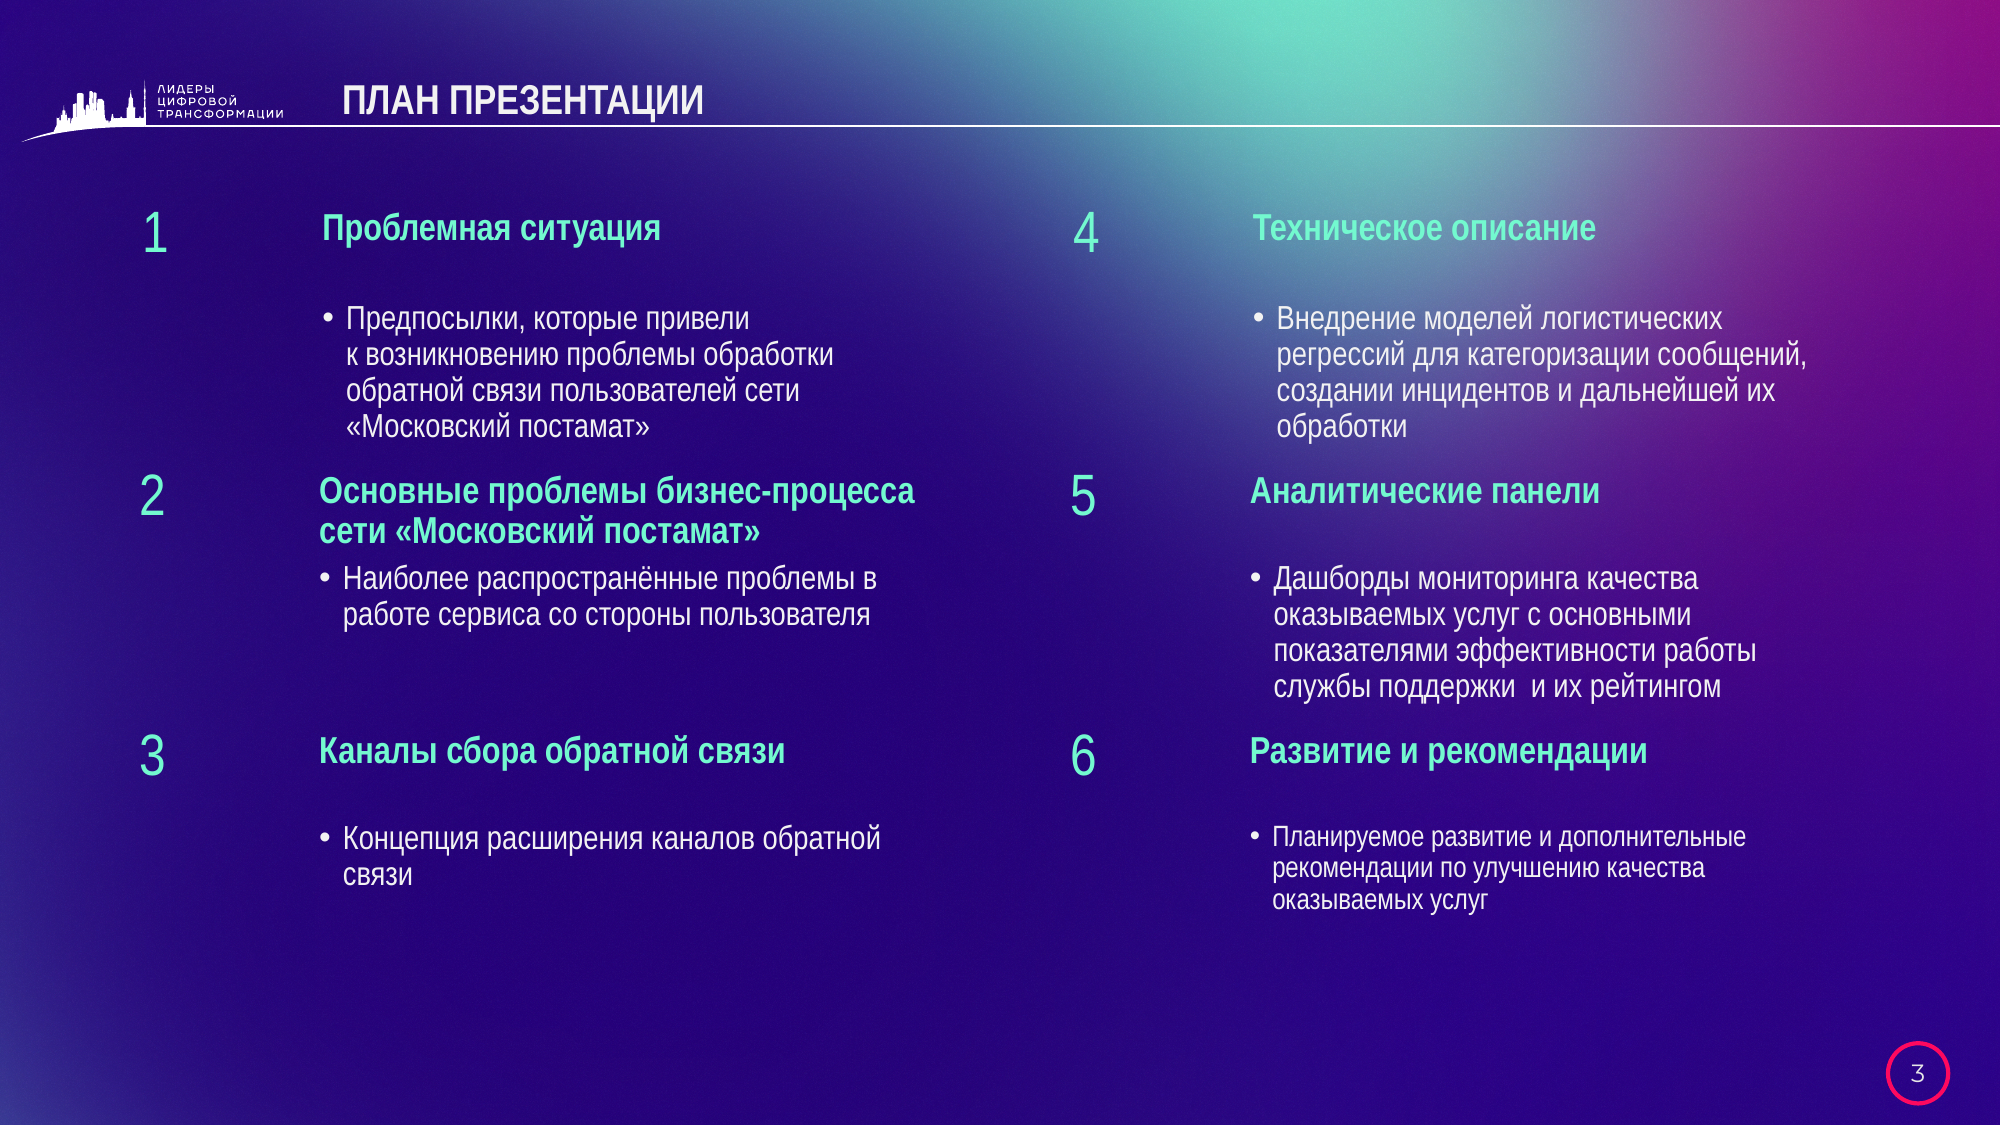

# ПЛАН ПРЕЗЕНТАЦИИ
1
4
Проблемная ситуация
Техническое описание
Предпосылки, которые привели
к возникновению проблемы обработки обратной связи пользователей сети
«Московский постамат»
Внедрение моделей логистических регрессий для категоризации сообщений, создании инцидентов и дальнейшей их обработки
2
5
Основные проблемы бизнес-процесса сети «Московский постамат»

Аналитические панели
Дашборды мониторинга качества оказываемых услуг с основными показателями эффективности работы службы поддержки  и их рейтингом
Наиболее распространённые проблемы в работе сервиса со стороны пользователя
3
6
Каналы сбора обратной связи
Развитие и рекомендации
Концепция расширения каналов обратной связи
Планируемое развитие и дополнительные рекомендации по улучшению качества оказываемых услуг
3